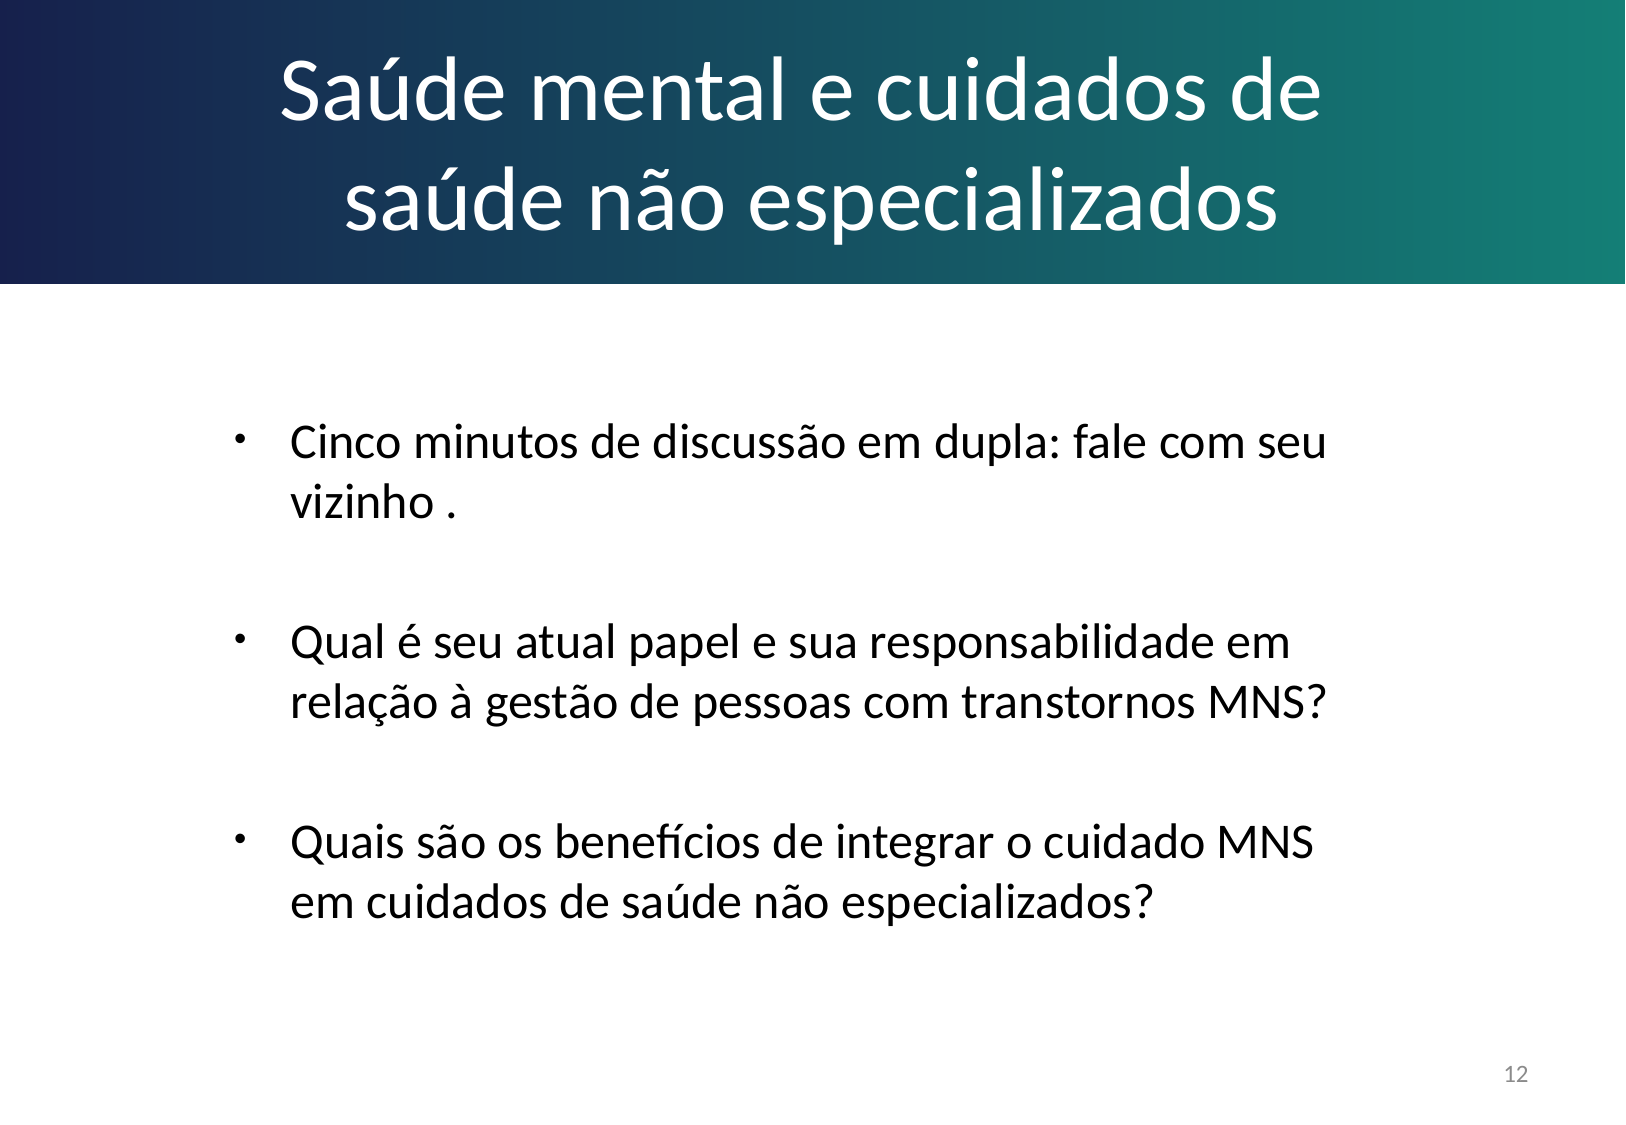

Saúde mental e cuidados de
saúde não especializados
Cinco minutos de discussão em dupla: fale com seu vizinho .

Qual é seu atual papel e sua responsabilidade em relação à gestão de pessoas com transtornos MNS?

Quais são os benefícios de integrar o cuidado MNS em cuidados de saúde não especializados?
12